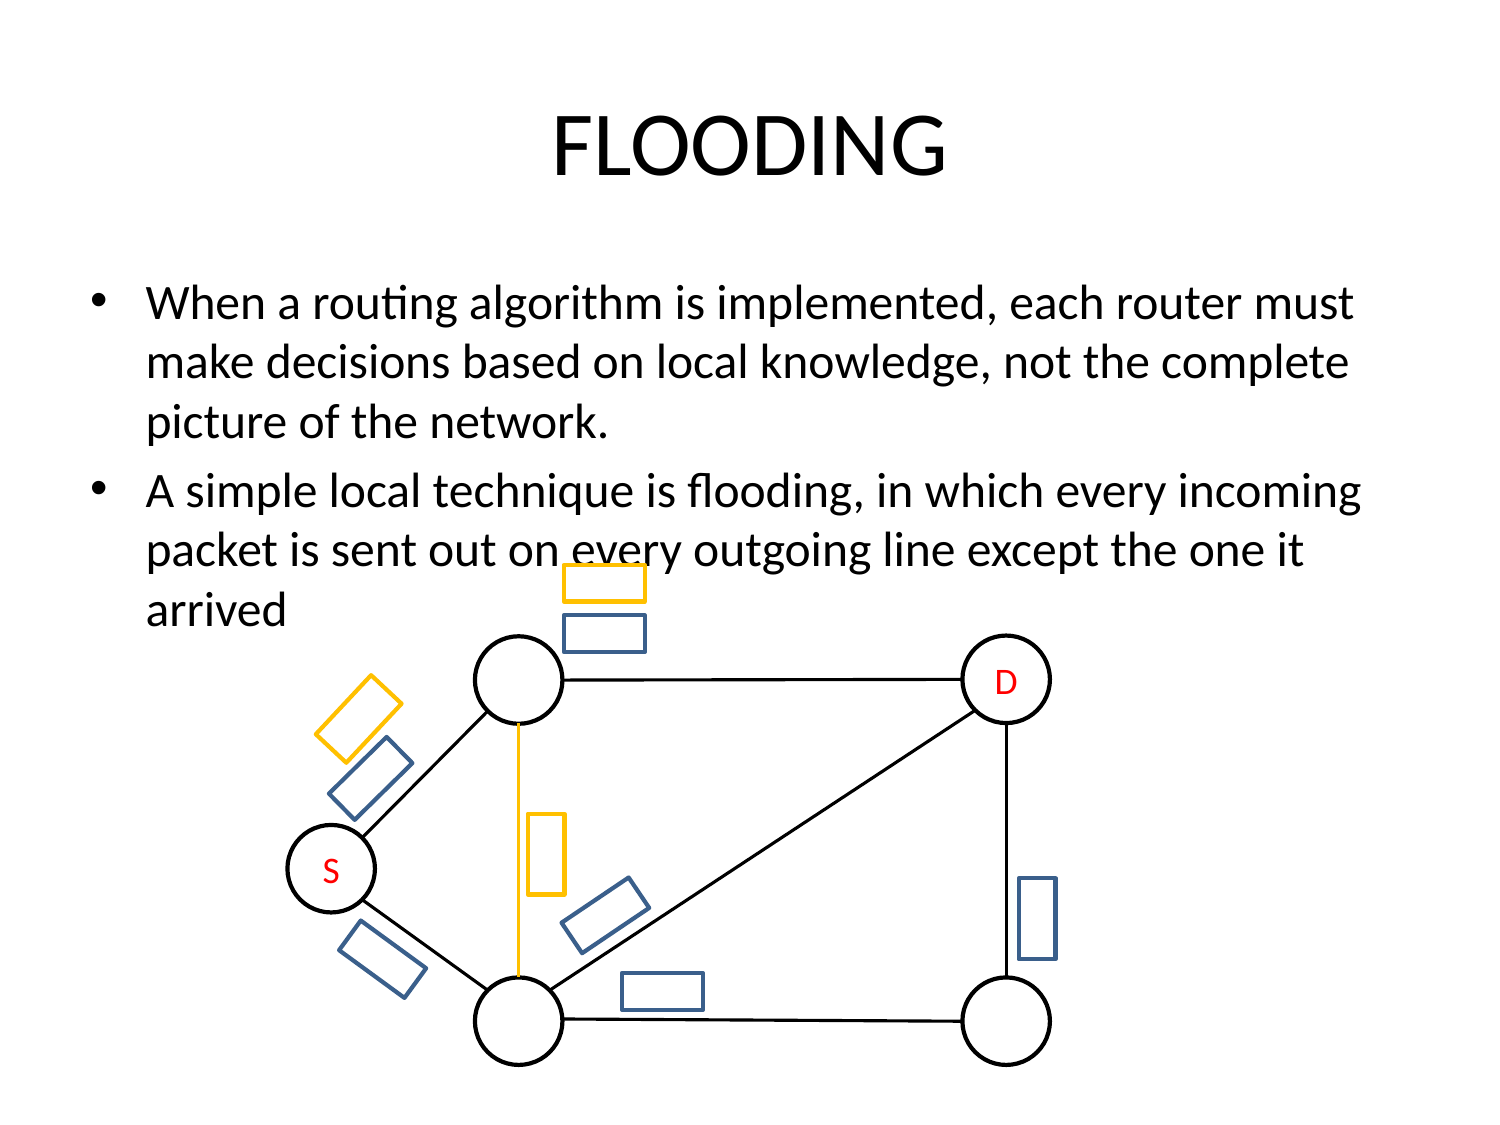

# Flooding
When a routing algorithm is implemented, each router must make decisions based on local knowledge, not the complete picture of the network.
A simple local technique is flooding, in which every incoming packet is sent out on every outgoing line except the one it arrived

D

S